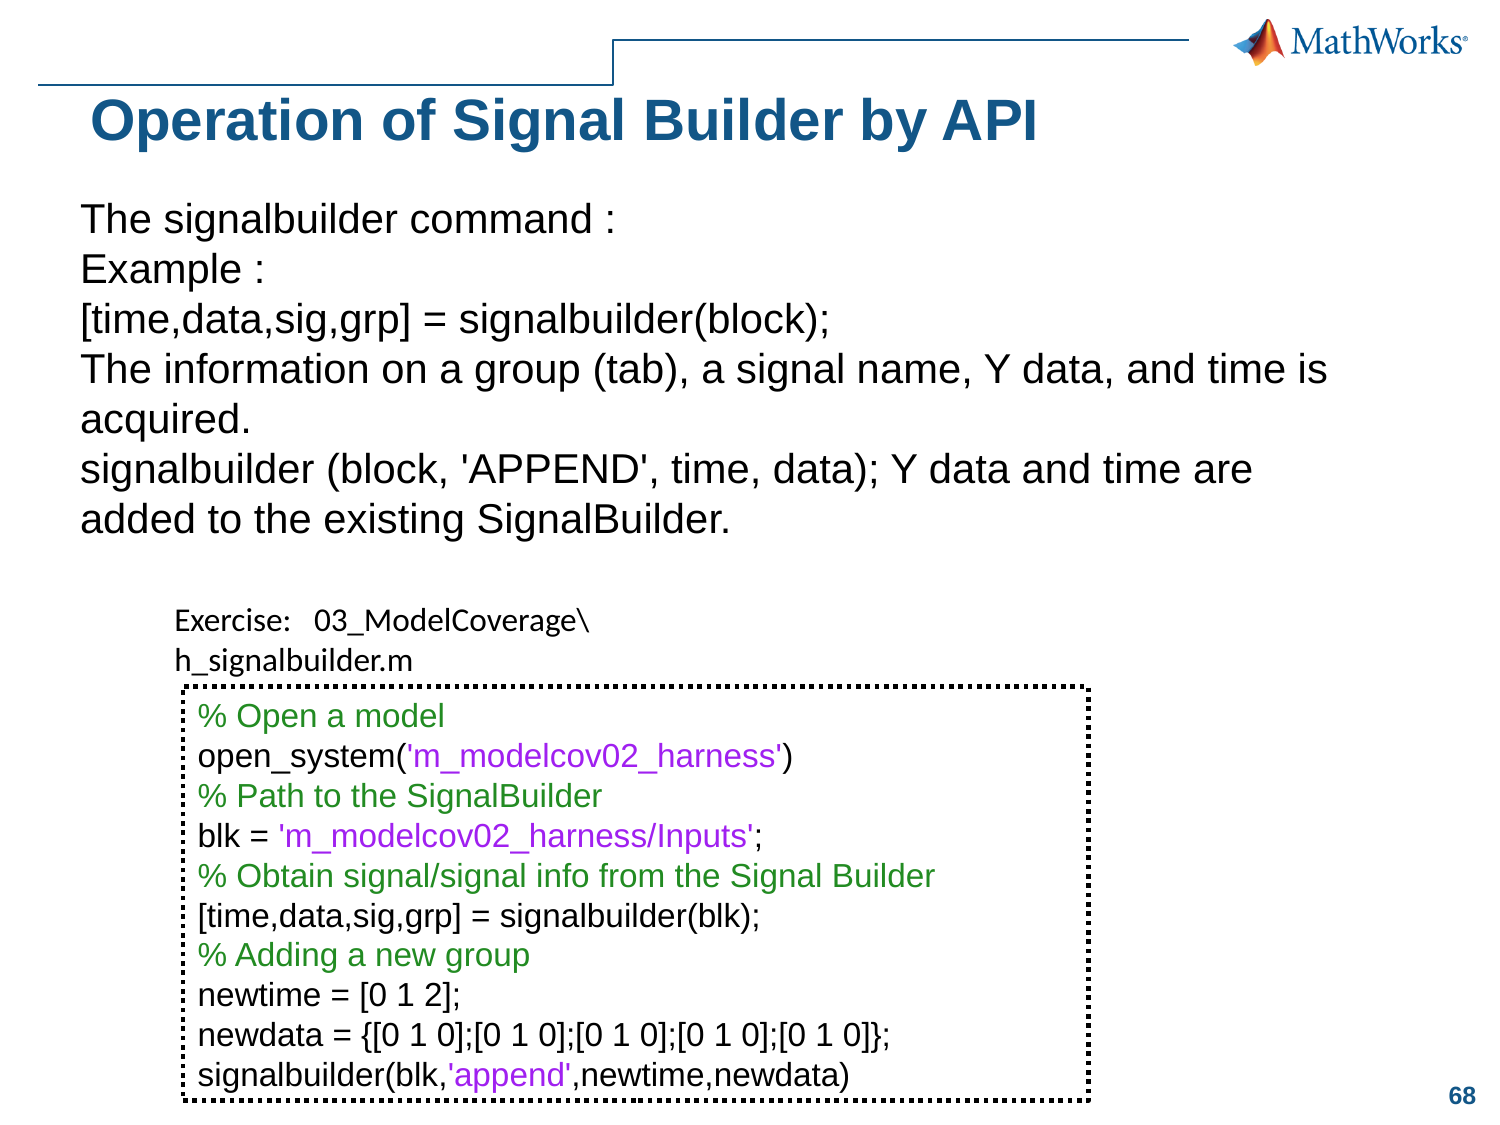

# Operation of Signal Builder by API
The signalbuilder command :
Example :
[time,data,sig,grp] = signalbuilder(block);
The information on a group (tab), a signal name, Y data, and time is acquired.
signalbuilder (block, 'APPEND', time, data); Y data and time are added to the existing SignalBuilder.
Exercise:   03_ModelCoverage\h_signalbuilder.m
% Open a model
open_system('m_modelcov02_harness')
% Path to the SignalBuilder
blk = 'm_modelcov02_harness/Inputs';
% Obtain signal/signal info from the Signal Builder
[time,data,sig,grp] = signalbuilder(blk);
% Adding a new group
newtime = [0 1 2];
newdata = {[0 1 0];[0 1 0];[0 1 0];[0 1 0];[0 1 0]};
signalbuilder(blk,'append',newtime,newdata)